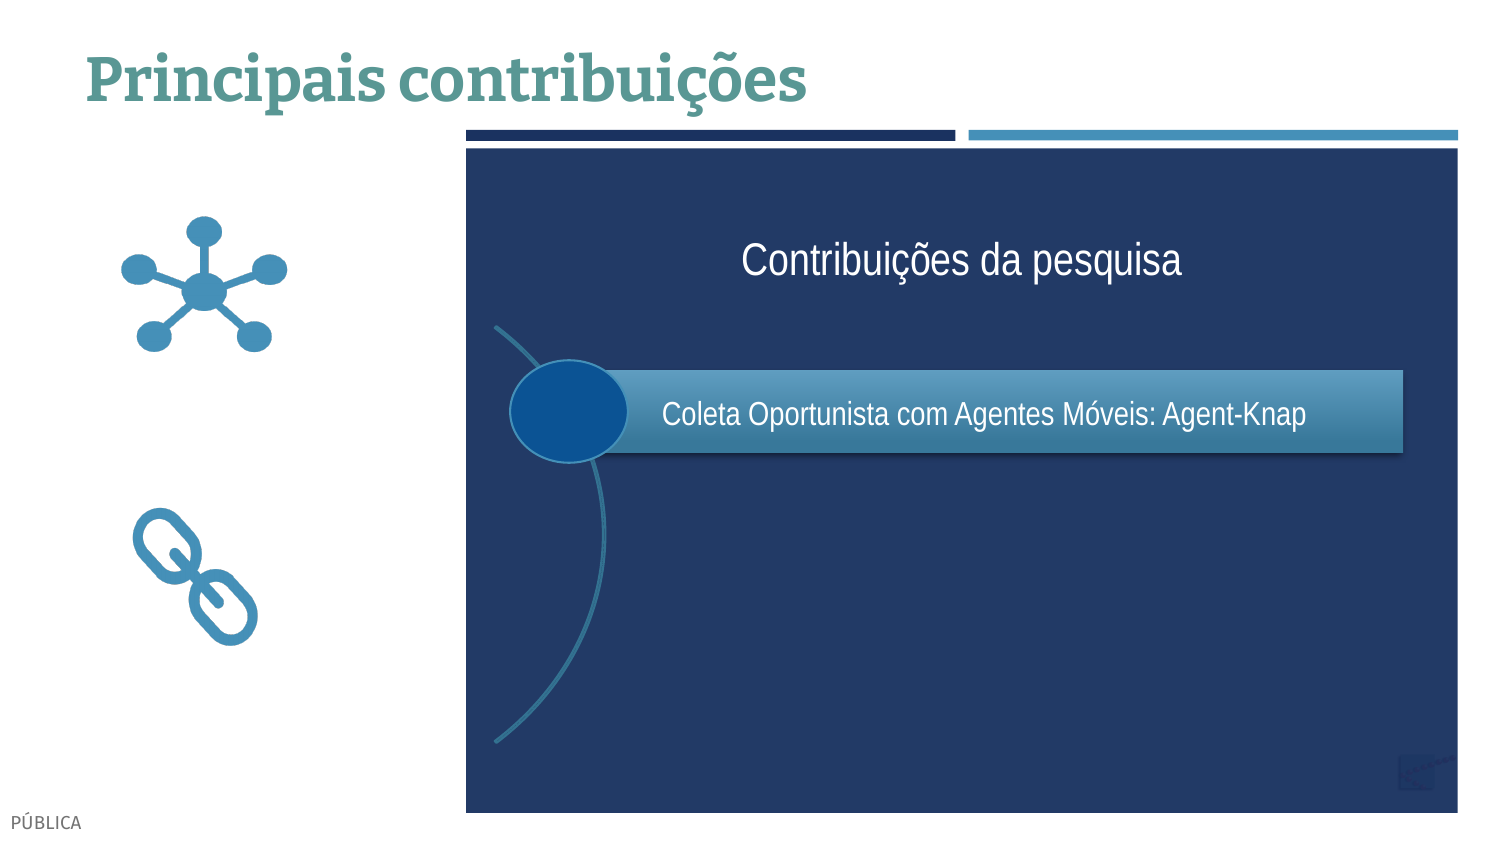

# Principais contribuições

Contribuições com Agent-Knap
Contribuições da pesquisa

Coleta Oportunista com Agentes Móveis: Agent-Knap